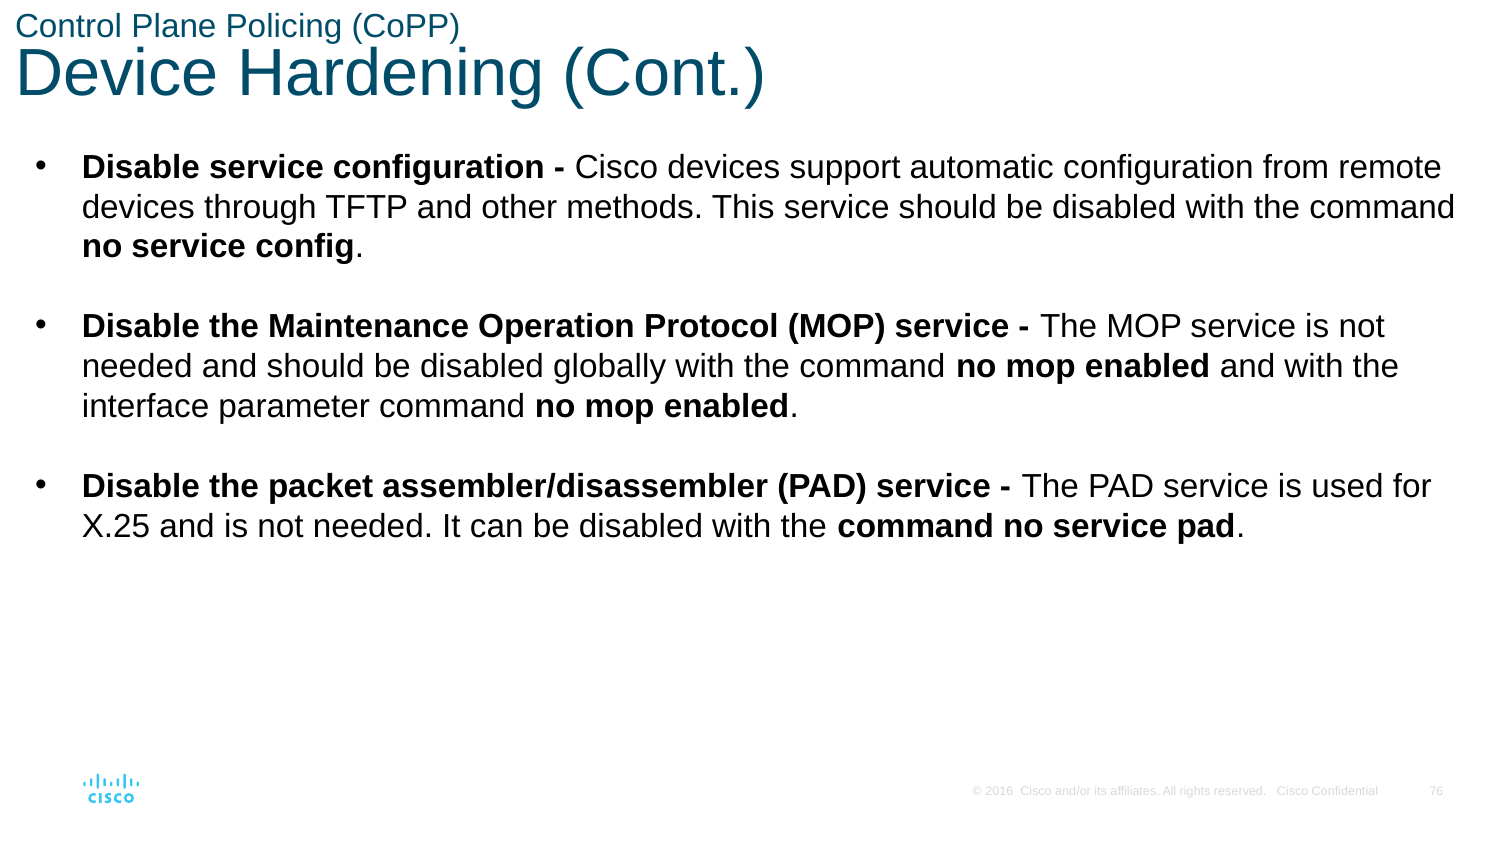

# Control Plane Policing (CoPP) Device Hardening (Cont.)
Disable service configuration - Cisco devices support automatic configuration from remote devices through TFTP and other methods. This service should be disabled with the command no service config.

Disable the Maintenance Operation Protocol (MOP) service - The MOP service is not needed and should be disabled globally with the command no mop enabled and with the interface parameter command no mop enabled.

Disable the packet assembler/disassembler (PAD) service - The PAD service is used for X.25 and is not needed. It can be disabled with the command no service pad.